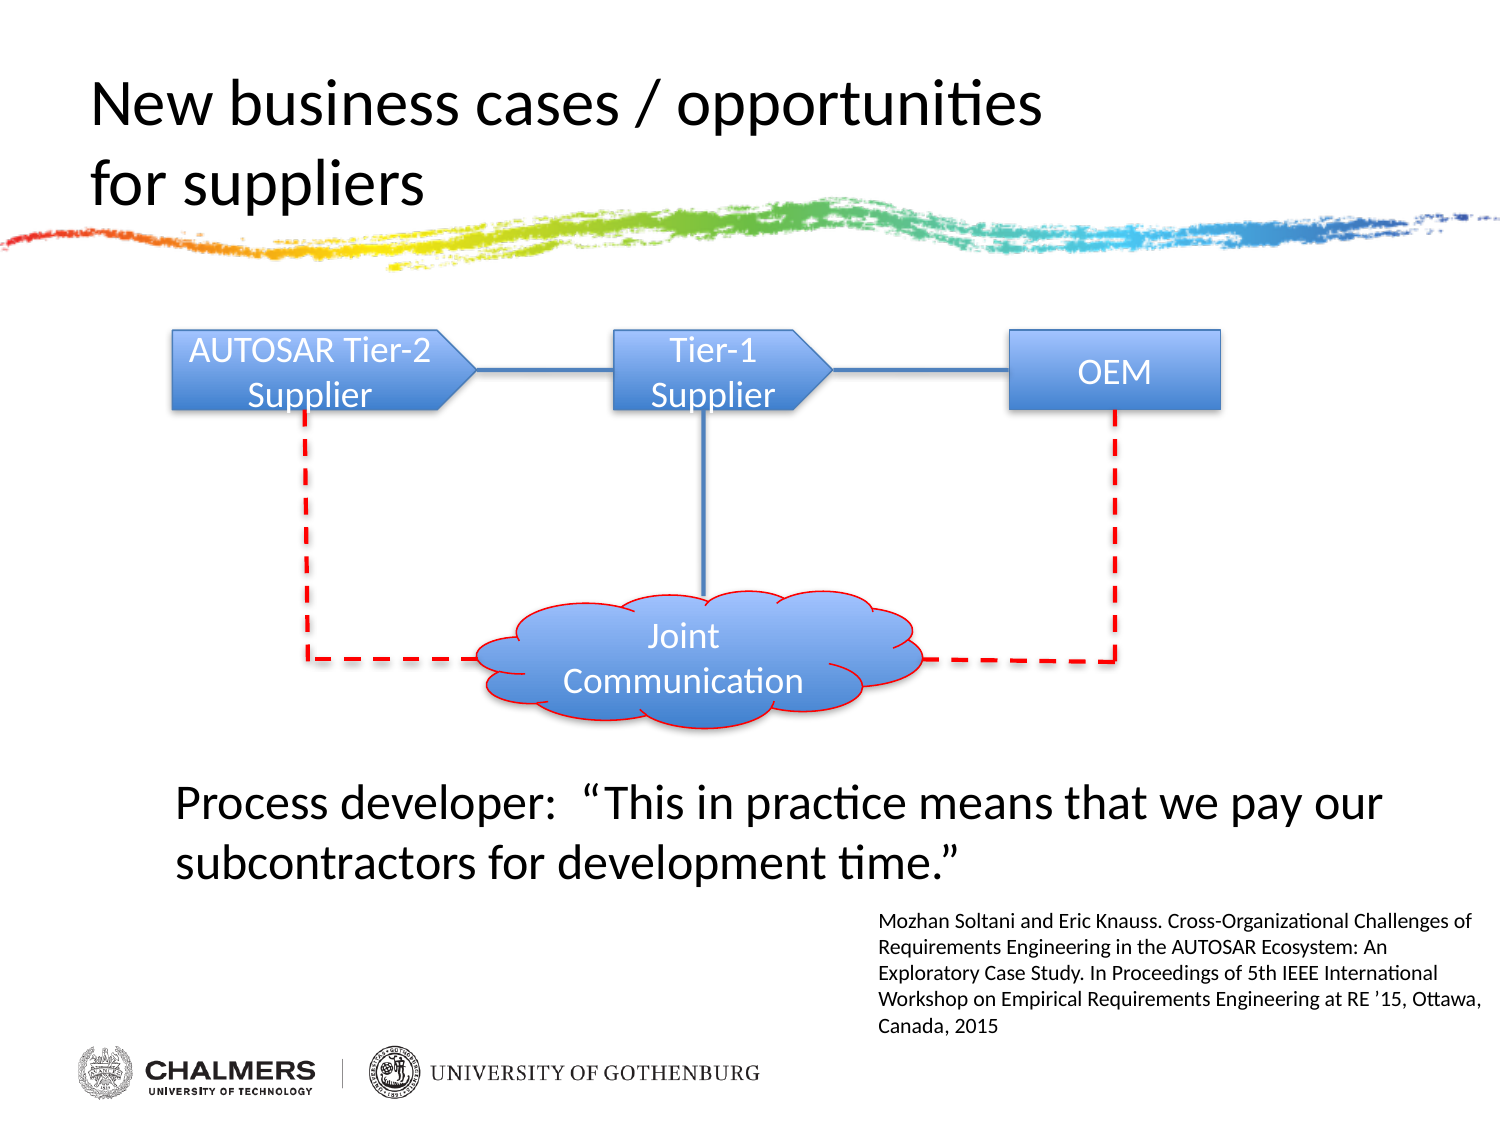

# New business cases / opportunities for suppliers
AUTOSAR Tier-2
Supplier

Tier-1
Supplier

OEM

Joint
Communication

Process developer:  “This in practice means that we pay our
subcontractors for development time.”
Mozhan Soltani and Eric Knauss. Cross-Organizational Challenges of Requirements Engineering in the AUTOSAR Ecosystem: An Exploratory Case Study. In Proceedings of 5th IEEE International Workshop on Empirical Requirements Engineering at RE ’15, Ottawa, Canada, 2015